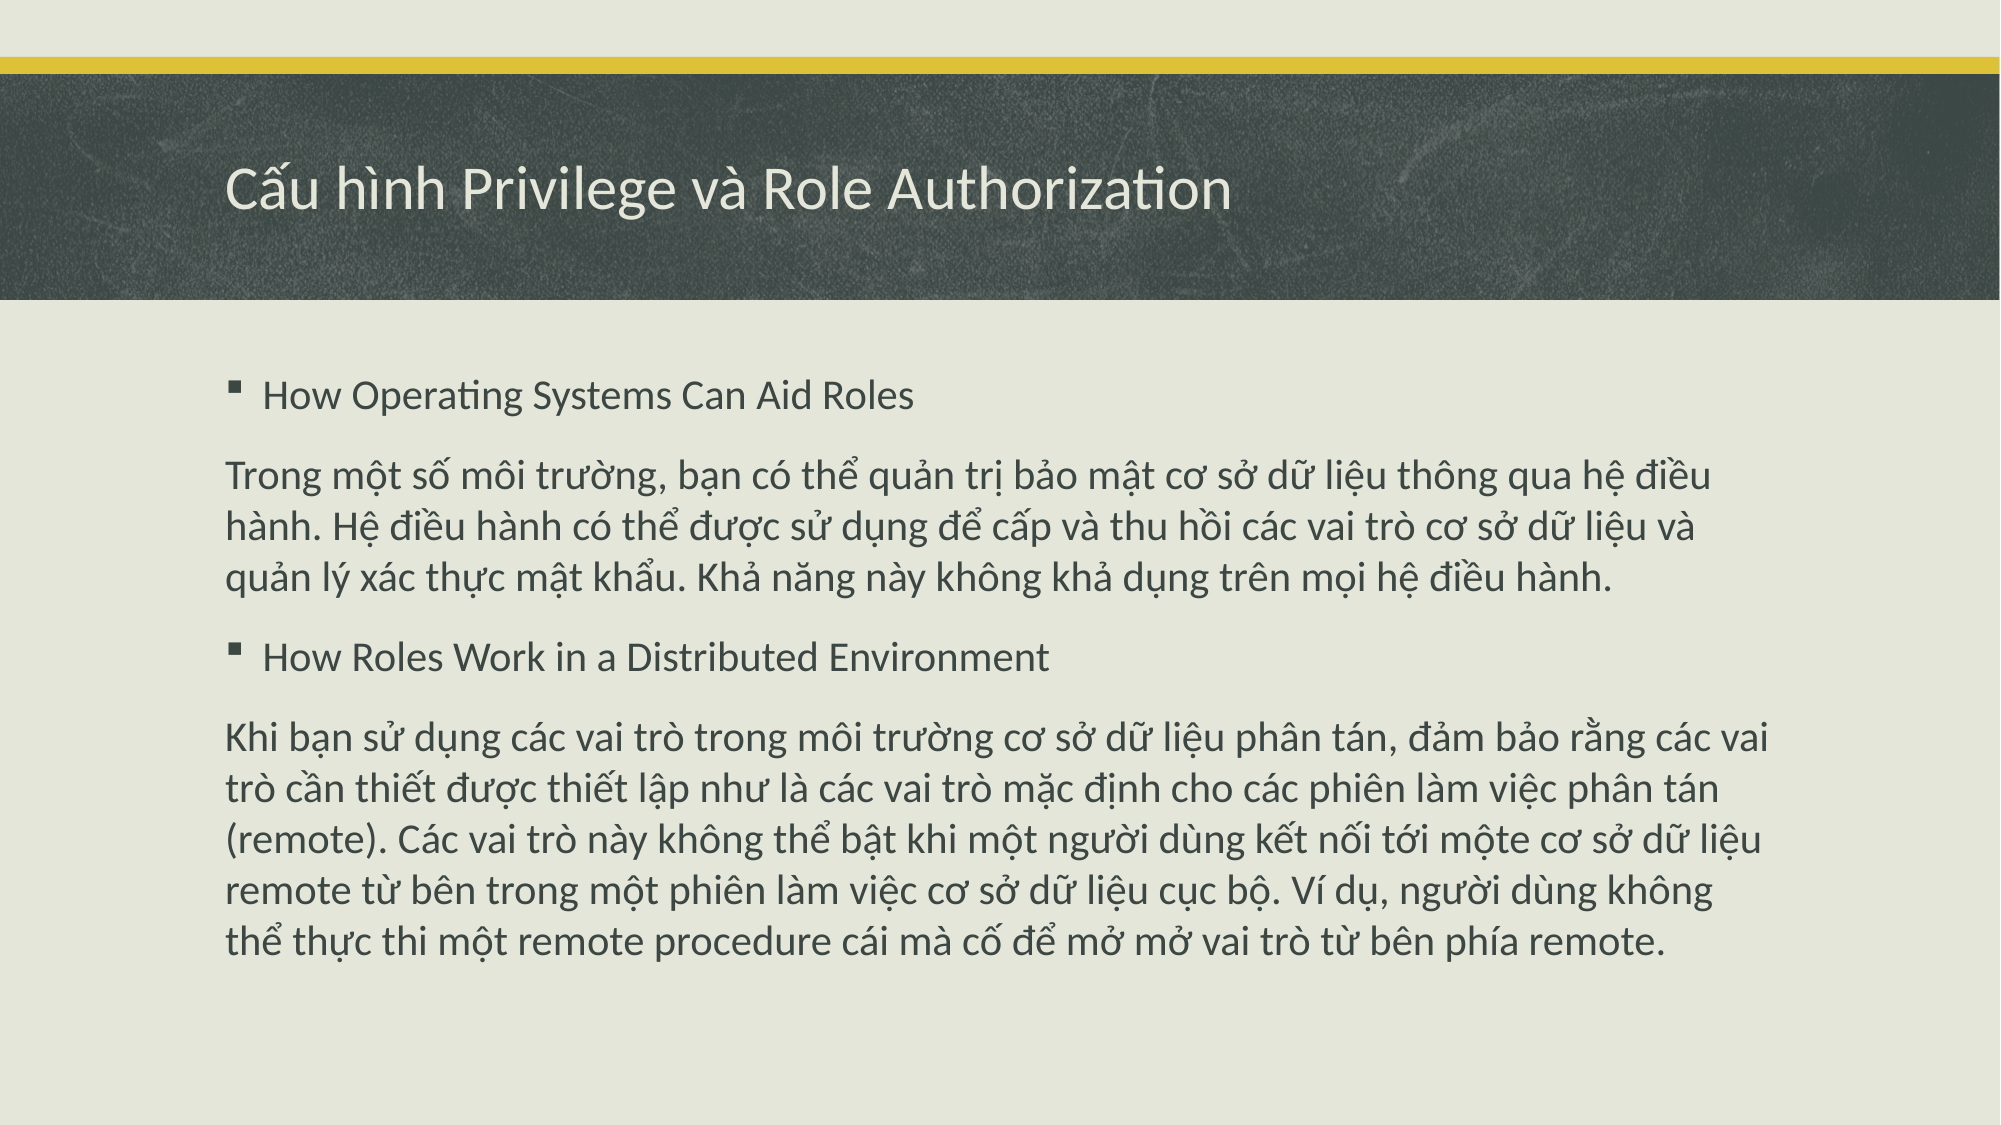

# Cấu hình Privilege và Role Authorization
How Operating Systems Can Aid Roles
Trong một số môi trường, bạn có thể quản trị bảo mật cơ sở dữ liệu thông qua hệ điều hành. Hệ điều hành có thể được sử dụng để cấp và thu hồi các vai trò cơ sở dữ liệu và quản lý xác thực mật khẩu. Khả năng này không khả dụng trên mọi hệ điều hành.
How Roles Work in a Distributed Environment
Khi bạn sử dụng các vai trò trong môi trường cơ sở dữ liệu phân tán, đảm bảo rằng các vai trò cần thiết được thiết lập như là các vai trò mặc định cho các phiên làm việc phân tán (remote). Các vai trò này không thể bật khi một người dùng kết nối tới mộte cơ sở dữ liệu remote từ bên trong một phiên làm việc cơ sở dữ liệu cục bộ. Ví dụ, người dùng không thể thực thi một remote procedure cái mà cố để mở mở vai trò từ bên phía remote.